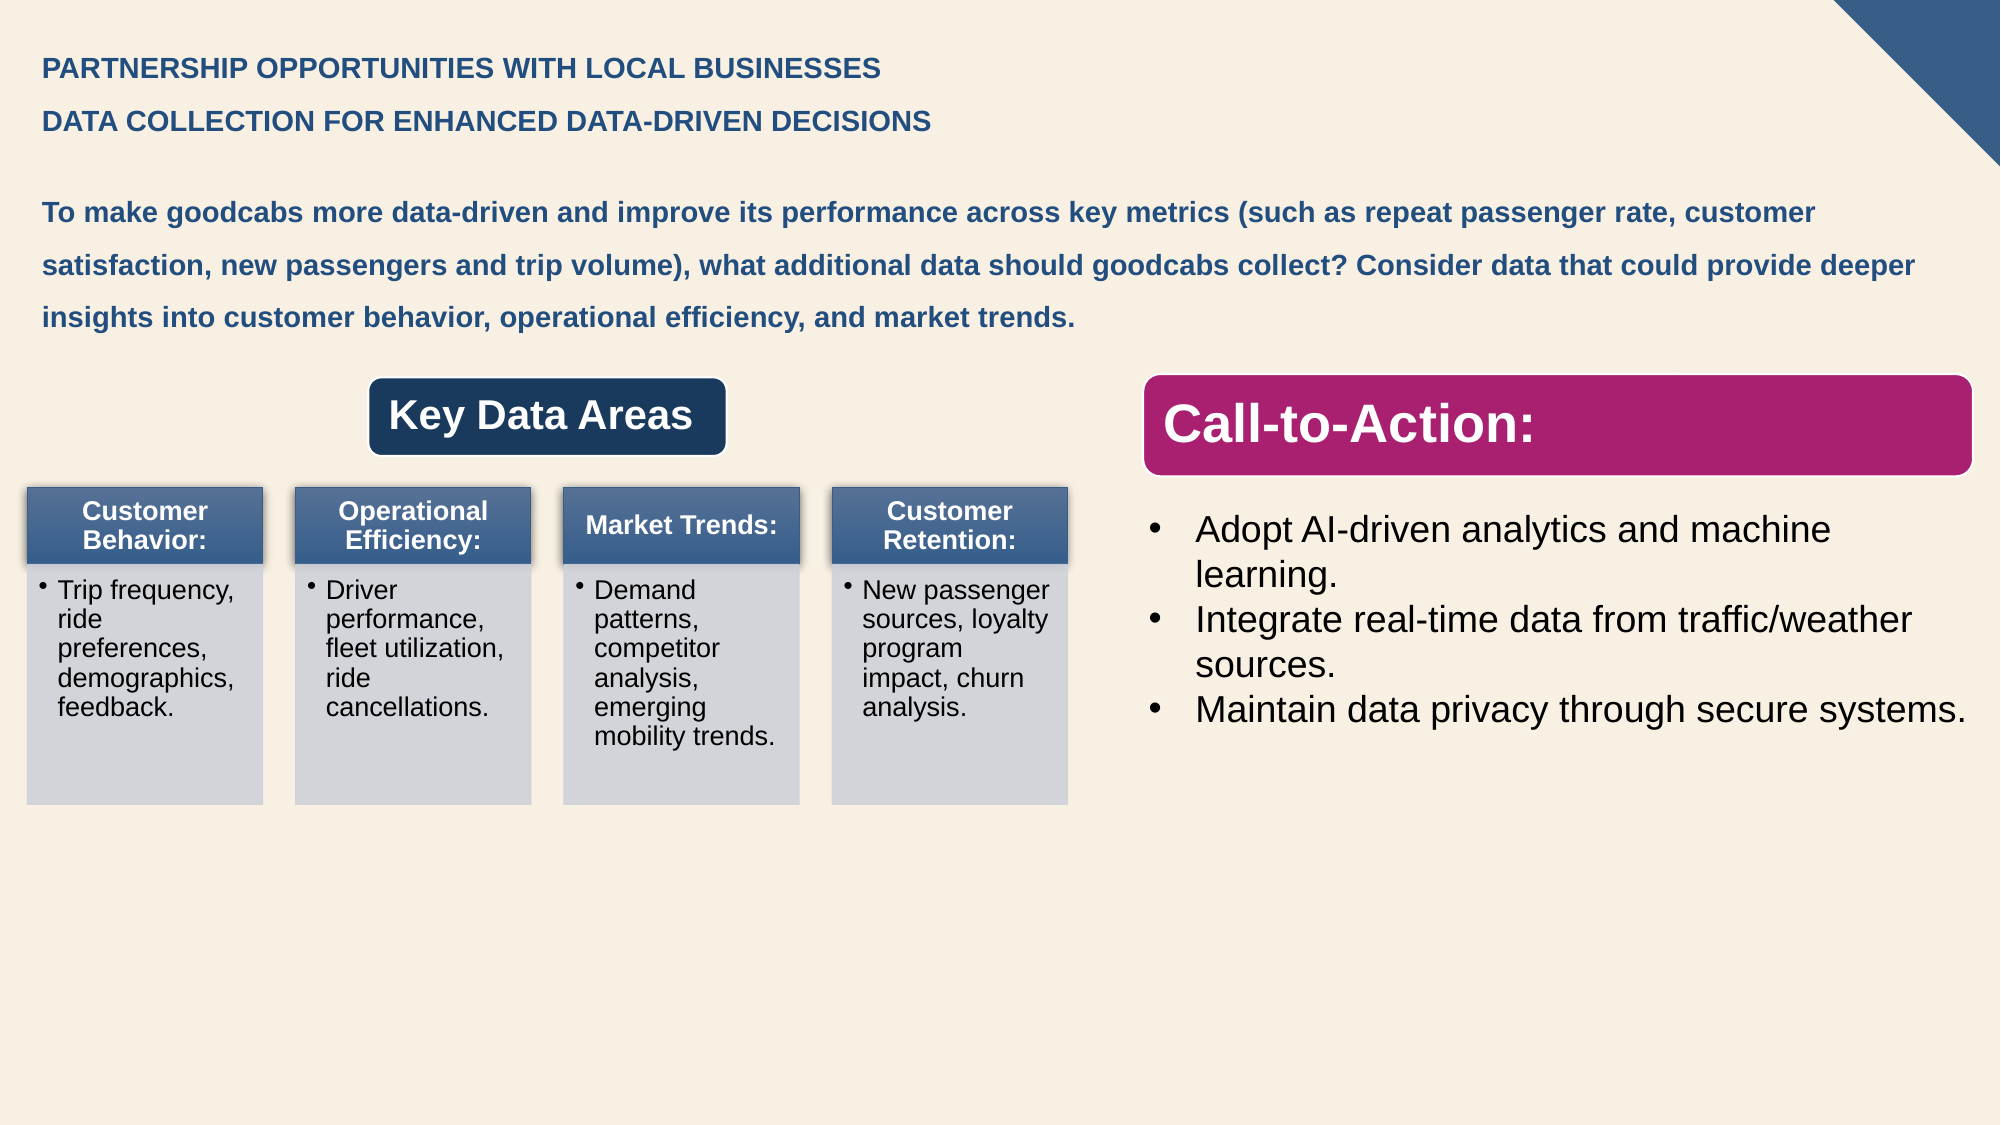

# Partnership Opportunities with Local Businesses Data Collection for Enhanced Data-Driven Decisions To make goodcabs more data-driven and improve its performance across key metrics (such as repeat passenger rate, customer satisfaction, new passengers and trip volume), what additional data should goodcabs collect? Consider data that could provide deeper insights into customer behavior, operational efficiency, and market trends.
Key Data Areas

Call-to-Action:
Customer Behavior:
Trip frequency, ride preferences, demographics, feedback.
Operational Efficiency:
Driver performance, fleet utilization, ride cancellations.
Market Trends:
Demand patterns, competitor analysis, emerging mobility trends.
Customer Retention:
New passenger sources, loyalty program impact, churn analysis.
Adopt AI-driven analytics and machine learning.
Integrate real-time data from traffic/weather sources.
Maintain data privacy through secure systems.